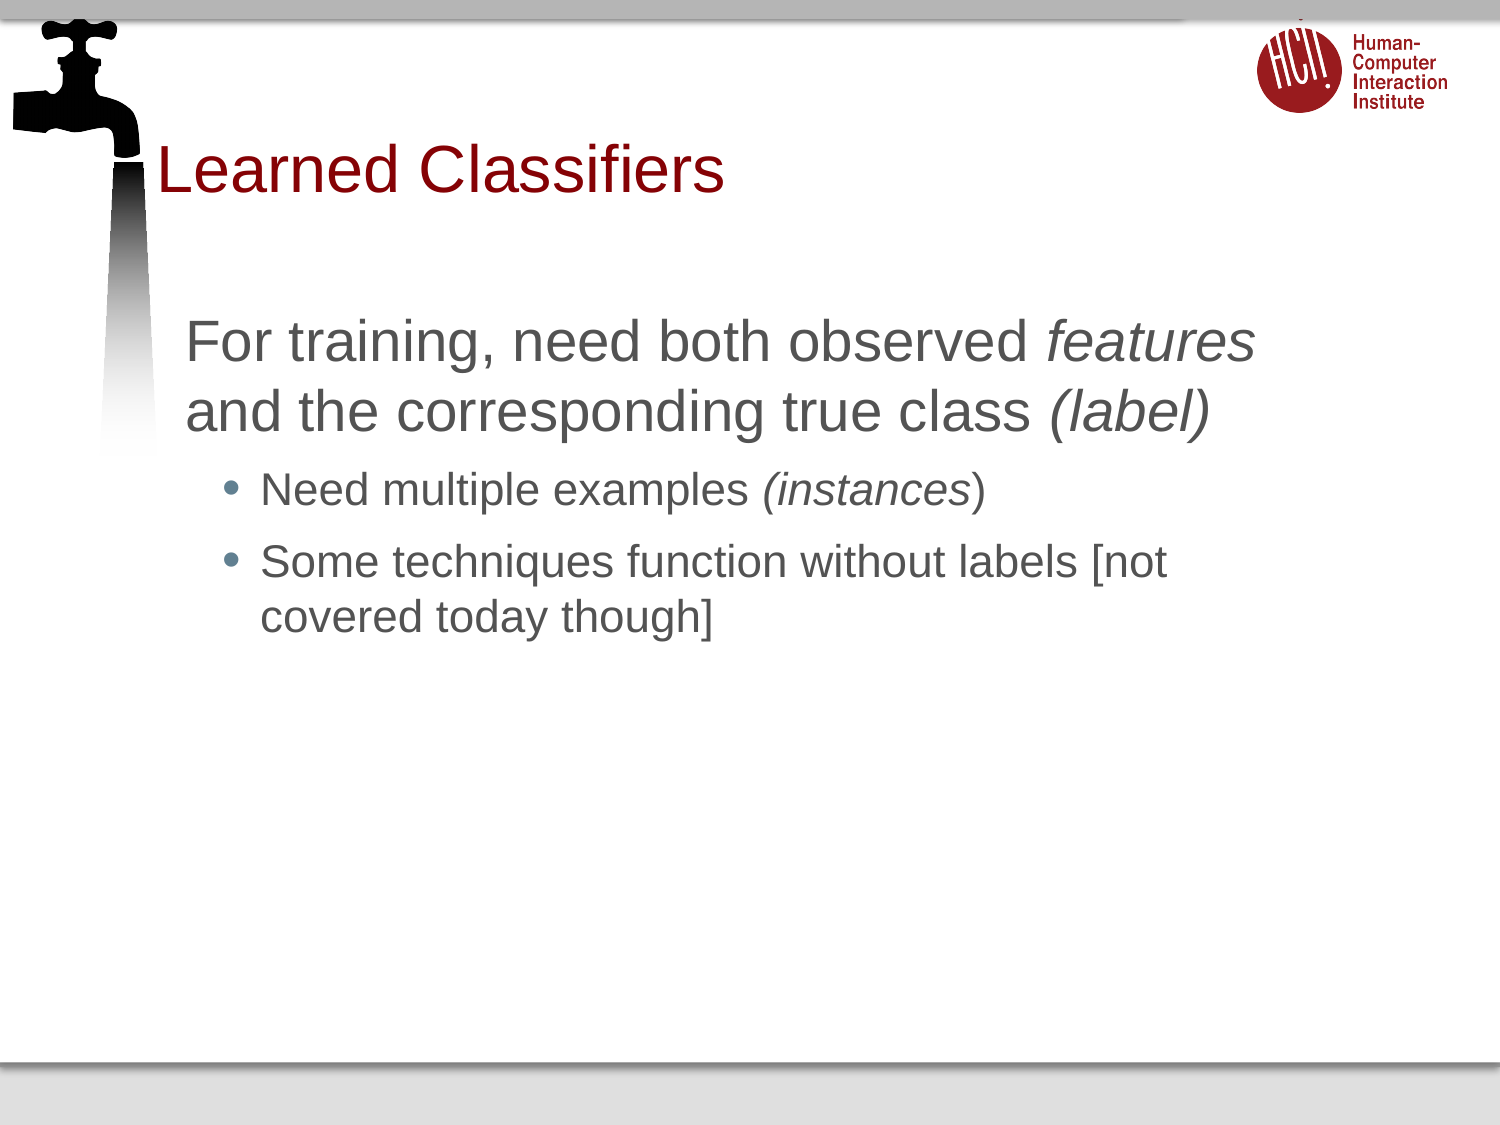

# Learned Classifiers
For training, need both observed features and the corresponding true class (label)
Need multiple examples (instances)
Some techniques function without labels [not covered today though]